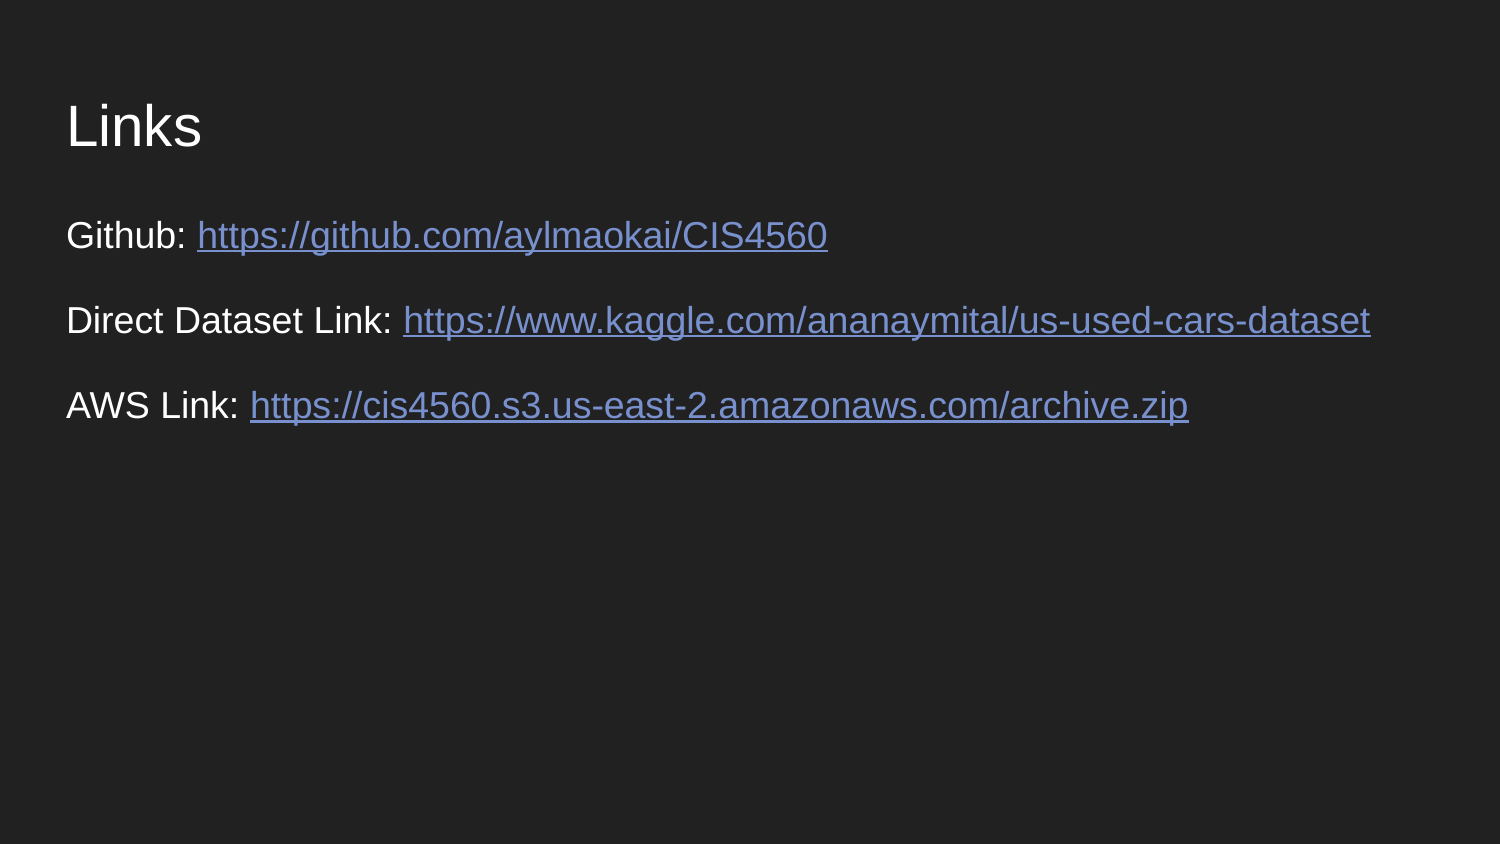

# Links

Github: https://github.com/aylmaokai/CIS4560
Direct Dataset Link: https://www.kaggle.com/ananaymital/us-used-cars-dataset
AWS Link: https://cis4560.s3.us-east-2.amazonaws.com/archive.zip